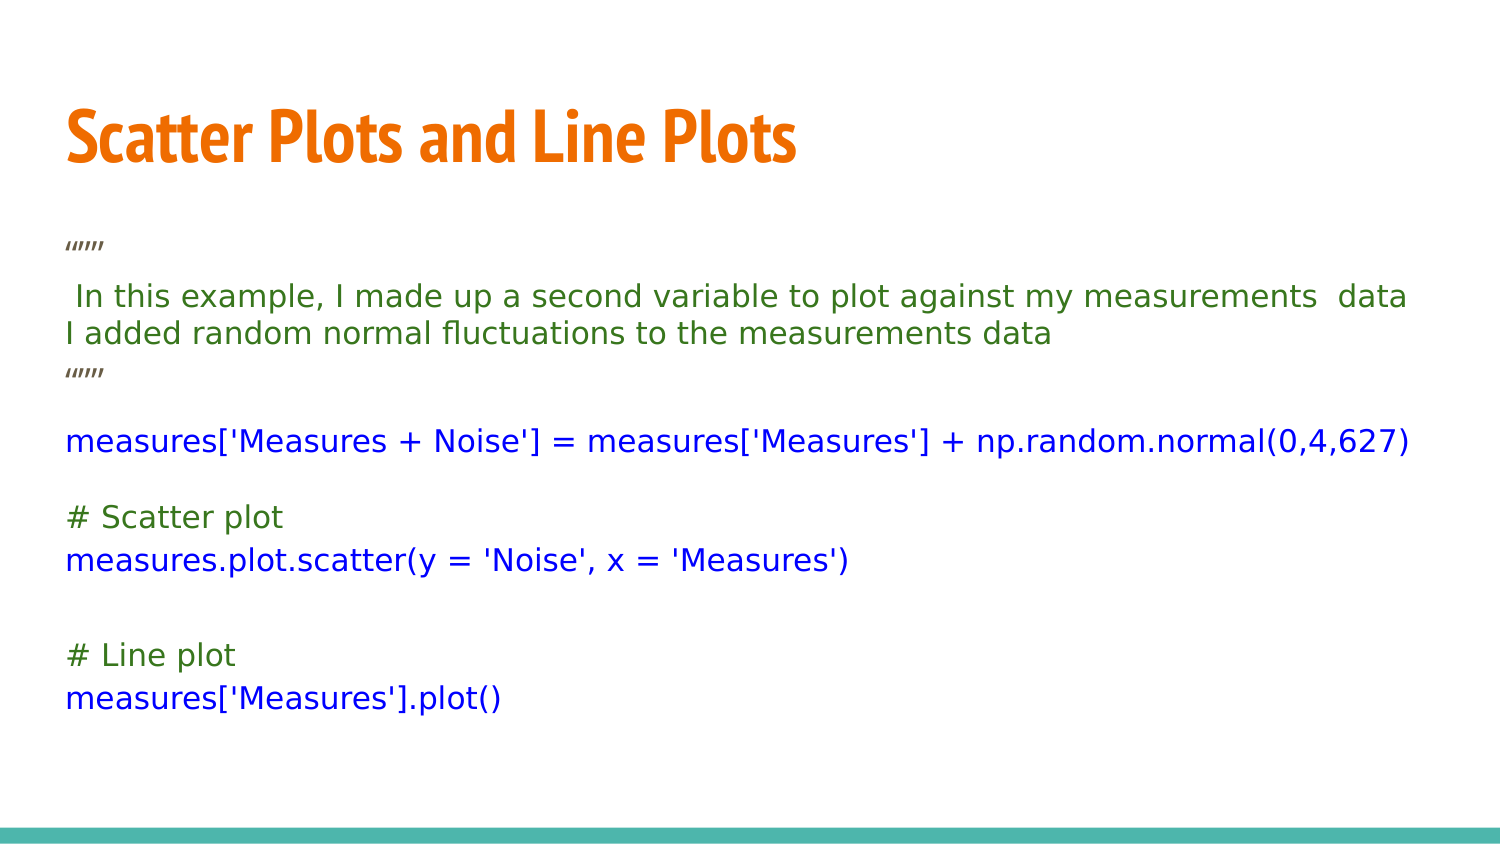

# Scatter Plots and Line Plots
“””
 In this example, I made up a second variable to plot against my measurements  data
I added random normal fluctuations to the measurements data
“””
measures['Measures + Noise'] = measures['Measures'] + np.random.normal(0,4,627)
# Scatter plot measures.plot.scatter(y = 'Noise', x = 'Measures') # Line plot measures['Measures'].plot()